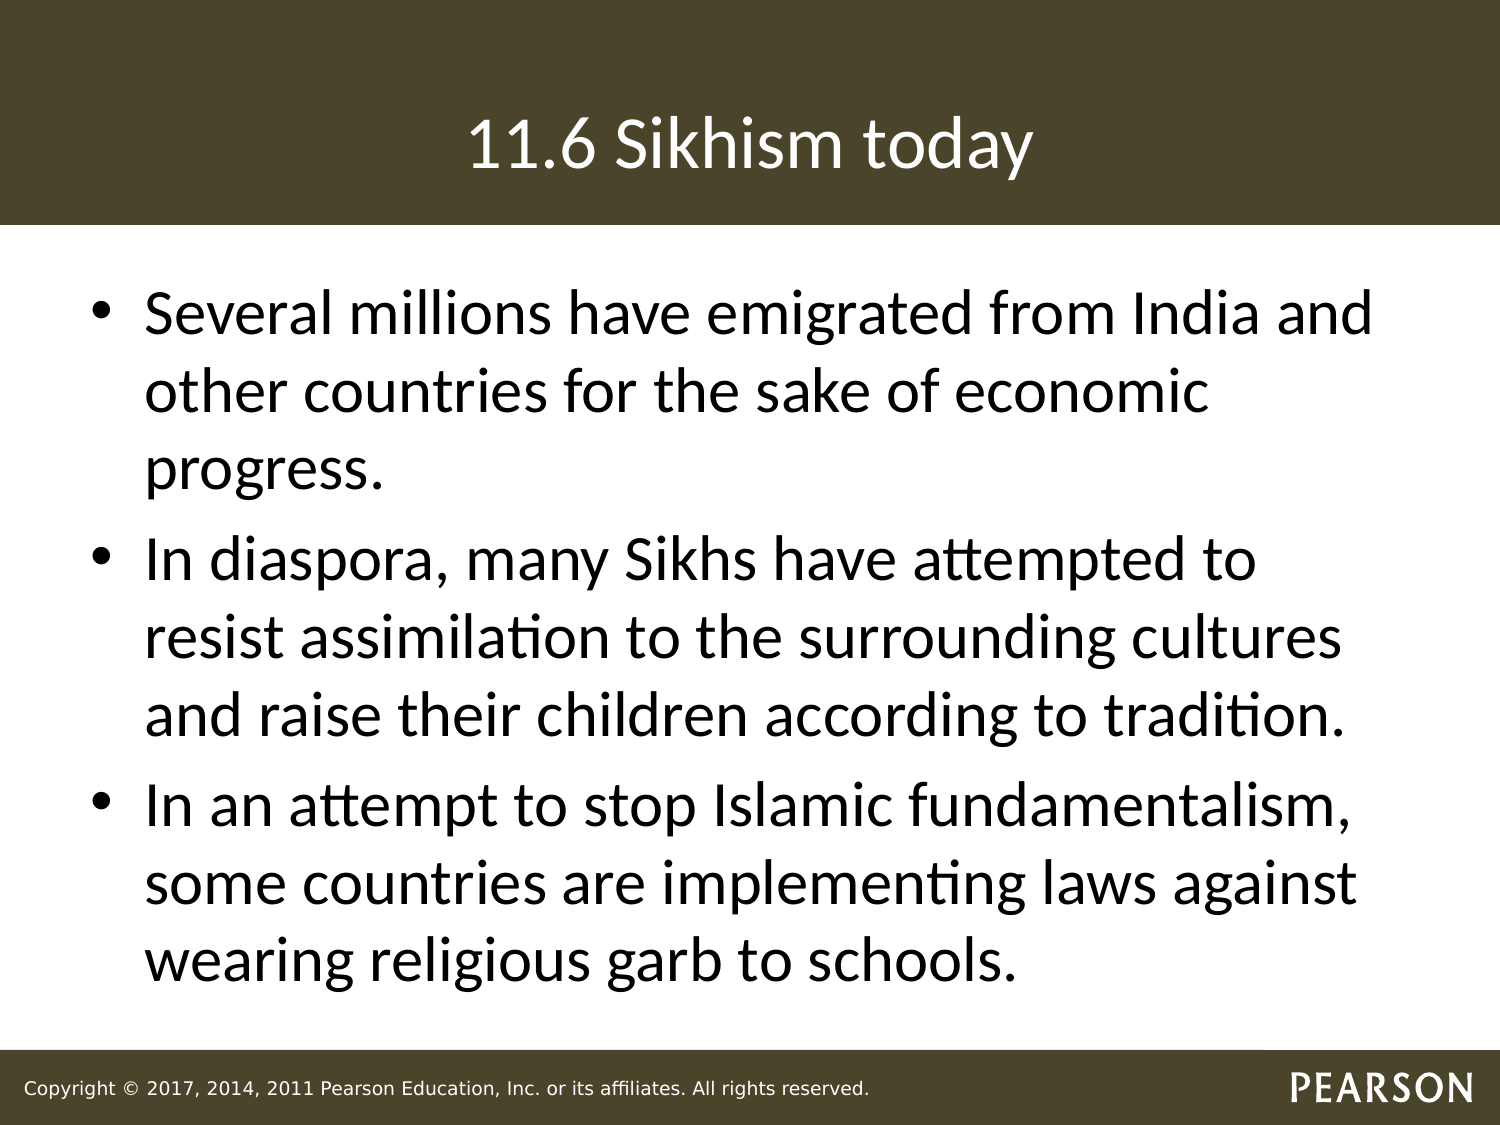

# 11.6 Sikhism today
Several millions have emigrated from India and other countries for the sake of economic progress.
In diaspora, many Sikhs have attempted to resist assimilation to the surrounding cultures and raise their children according to tradition.
In an attempt to stop Islamic fundamentalism, some countries are implementing laws against wearing religious garb to schools.